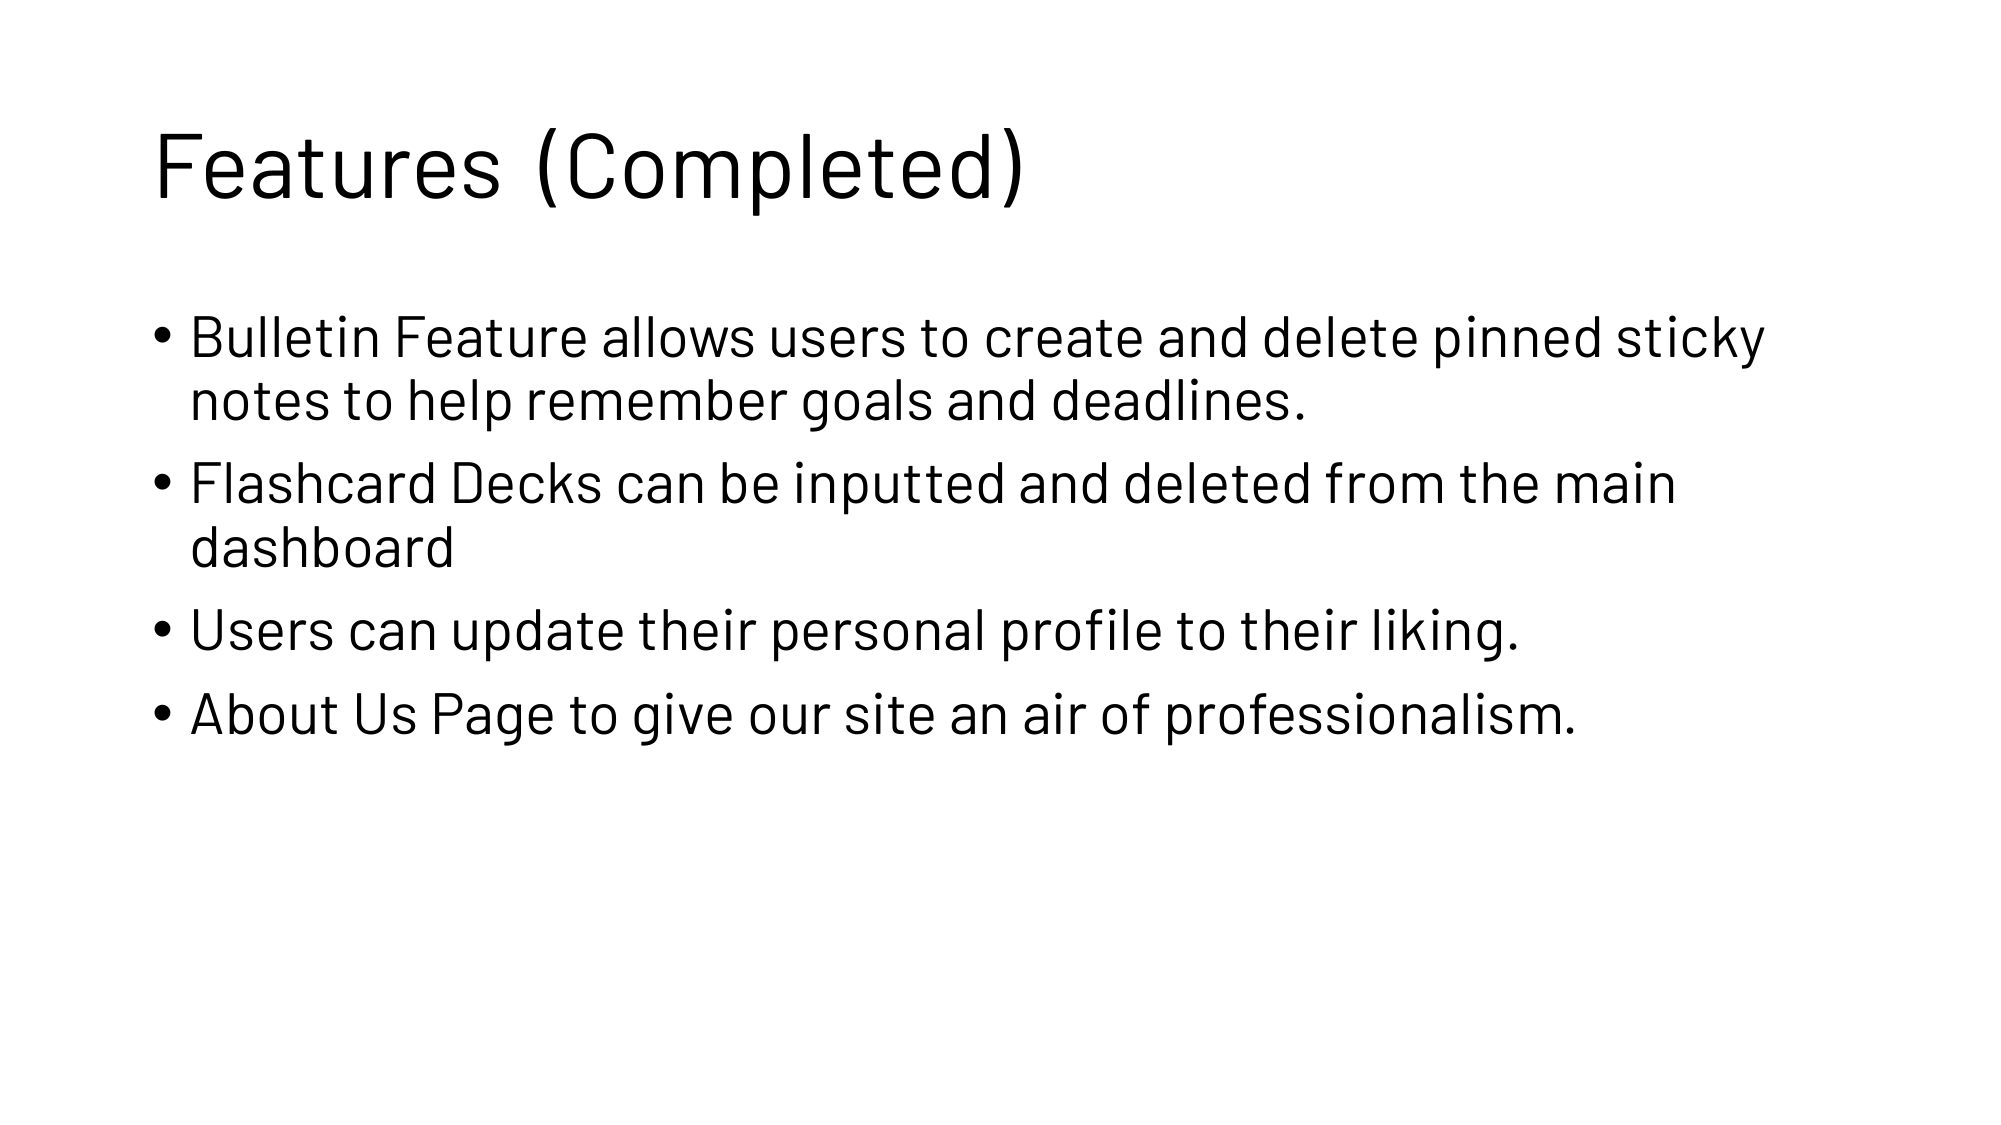

# Features  (Completed)
Bulletin Feature allows users to create and delete pinned sticky notes to help remember goals and deadlines.
Flashcard Decks can be inputted and deleted from the main dashboard
Users can update their personal profile to their liking.
About Us Page to give our site an air of professionalism.